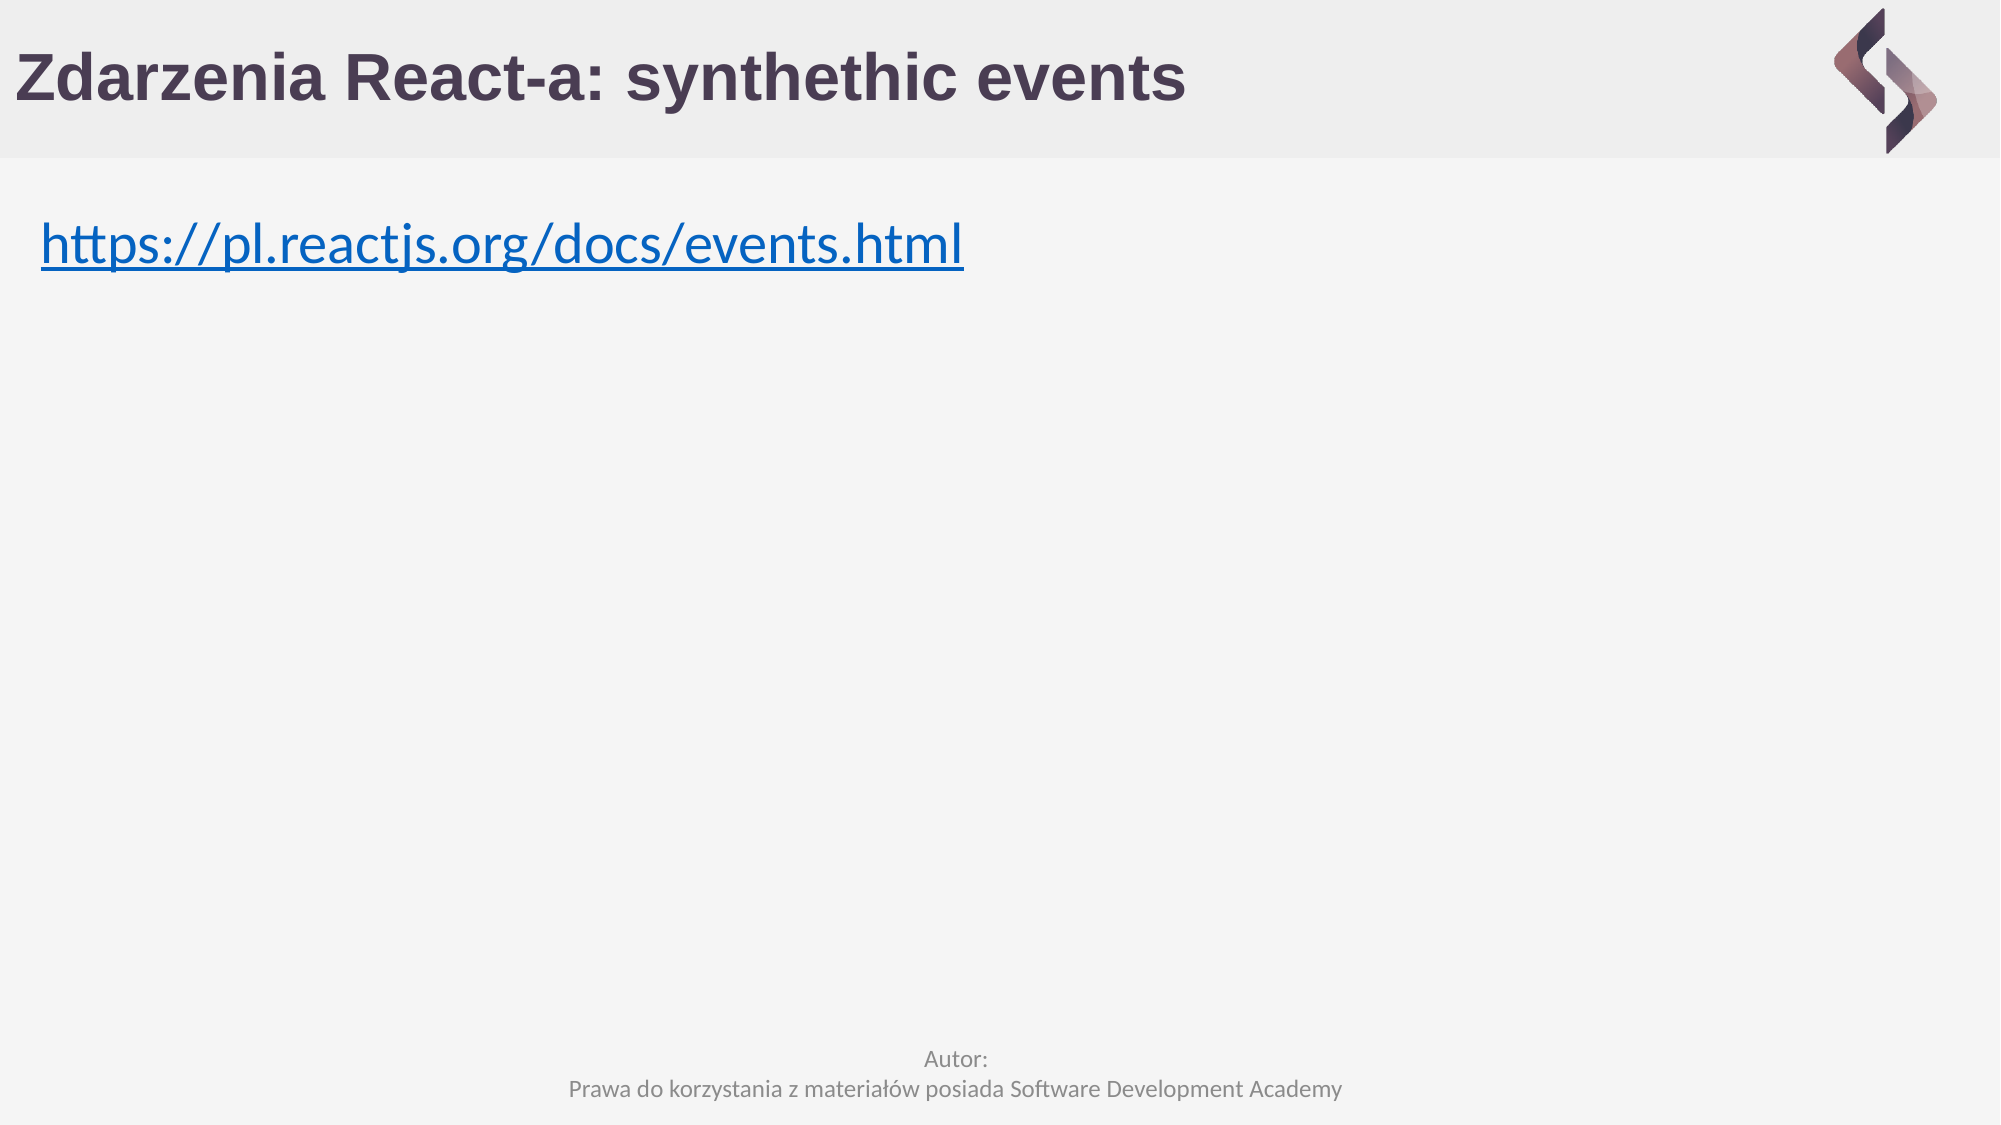

# Zdarzenia React-a: synthethic events
https://pl.reactjs.org/docs/events.html
Autor:
Prawa do korzystania z materiałów posiada Software Development Academy